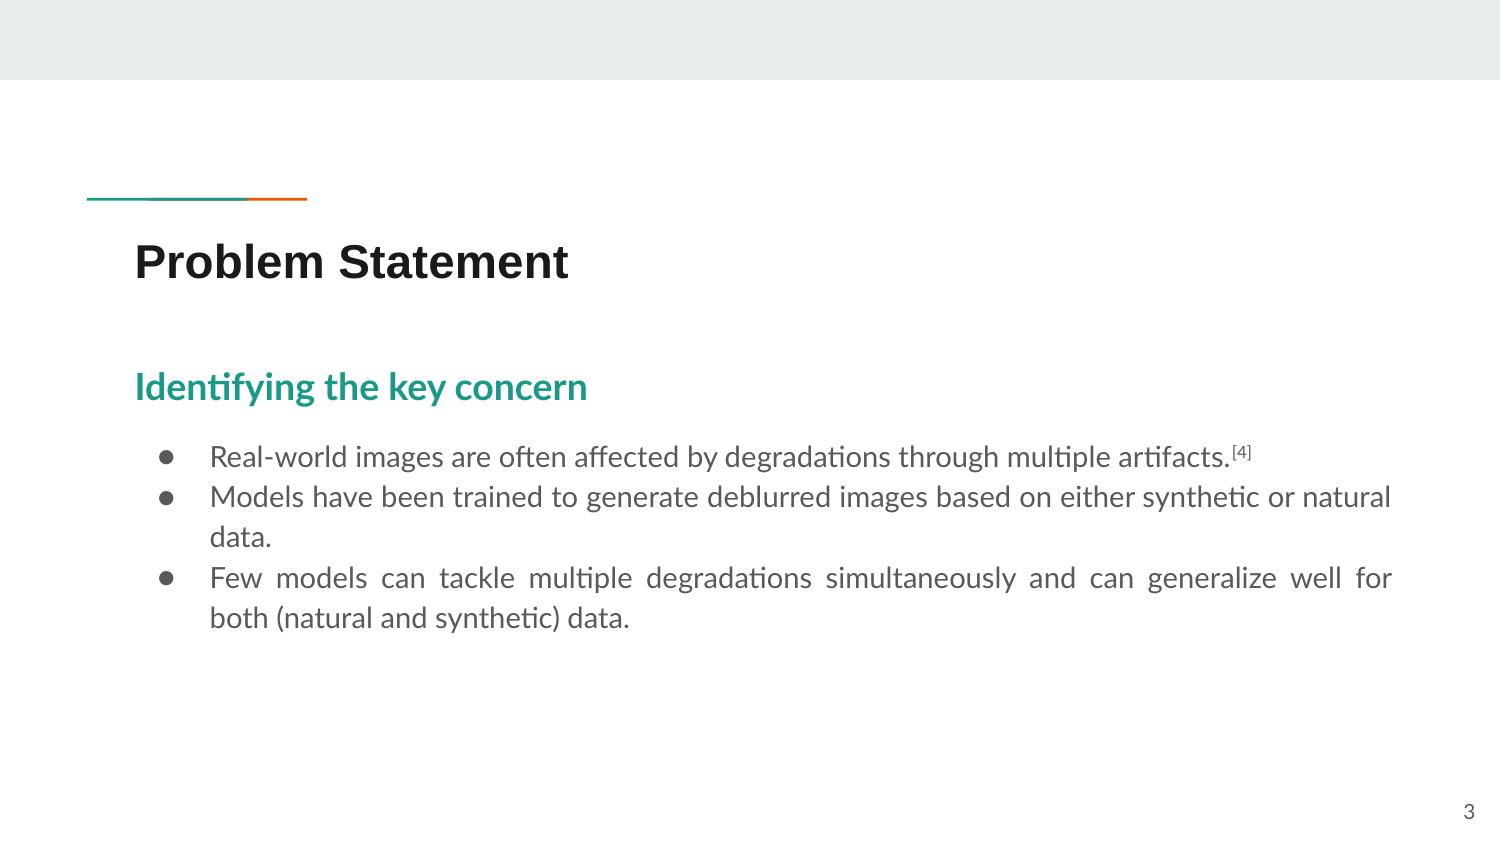

# Problem Statement
Identifying the key concern
Real-world images are often affected by degradations through multiple artifacts.[4]
Models have been trained to generate deblurred images based on either synthetic or natural data.
Few models can tackle multiple degradations simultaneously and can generalize well for both (natural and synthetic) data.
3